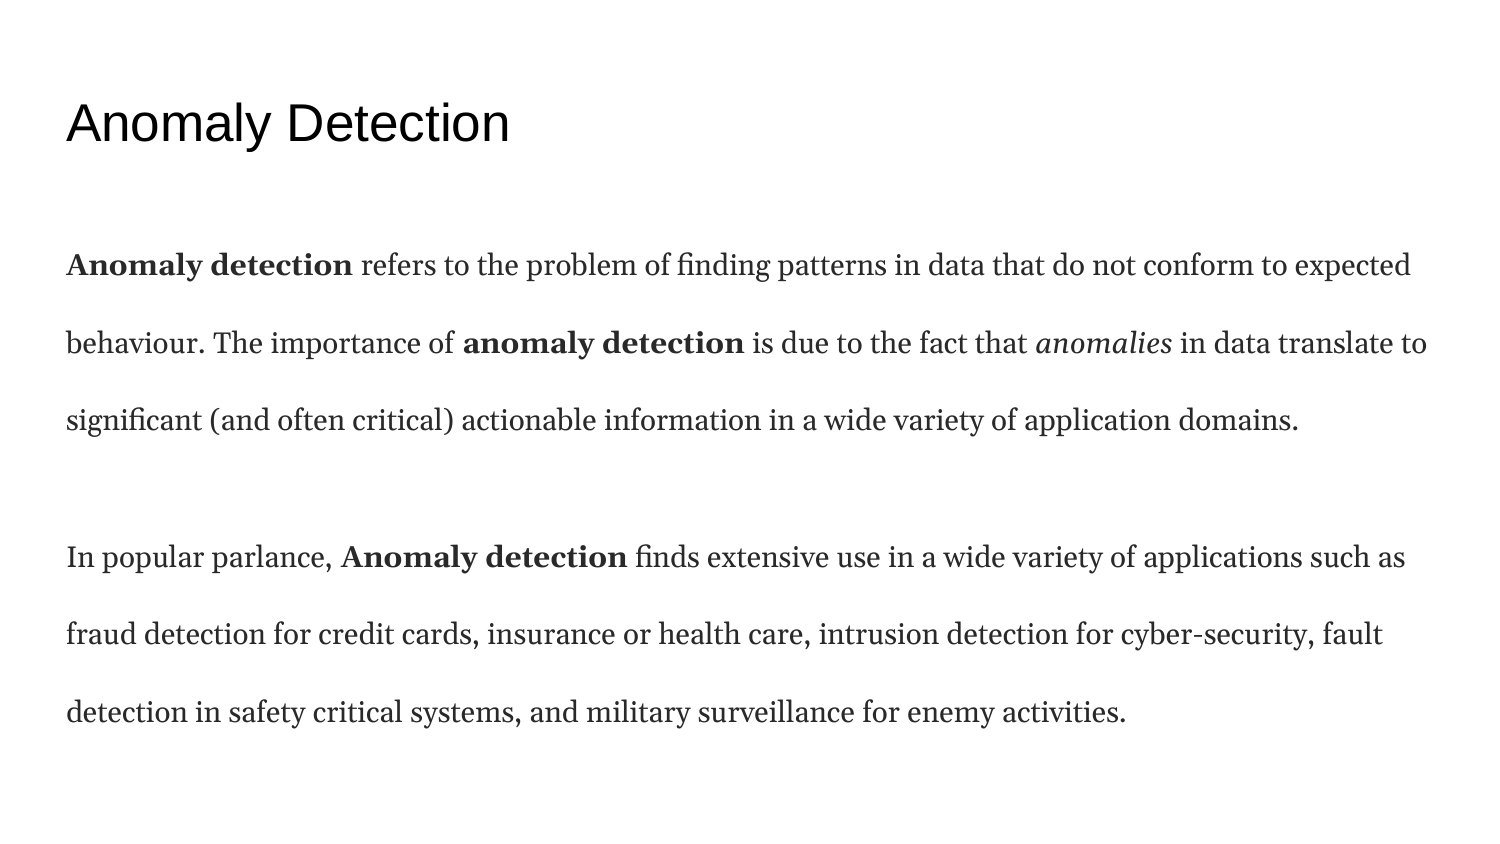

# Anomaly Detection
Anomaly detection refers to the problem of finding patterns in data that do not conform to expected behaviour. The importance of anomaly detection is due to the fact that anomalies in data translate to significant (and often critical) actionable information in a wide variety of application domains.
In popular parlance, Anomaly detection finds extensive use in a wide variety of applications such as fraud detection for credit cards, insurance or health care, intrusion detection for cyber-security, fault detection in safety critical systems, and military surveillance for enemy activities.